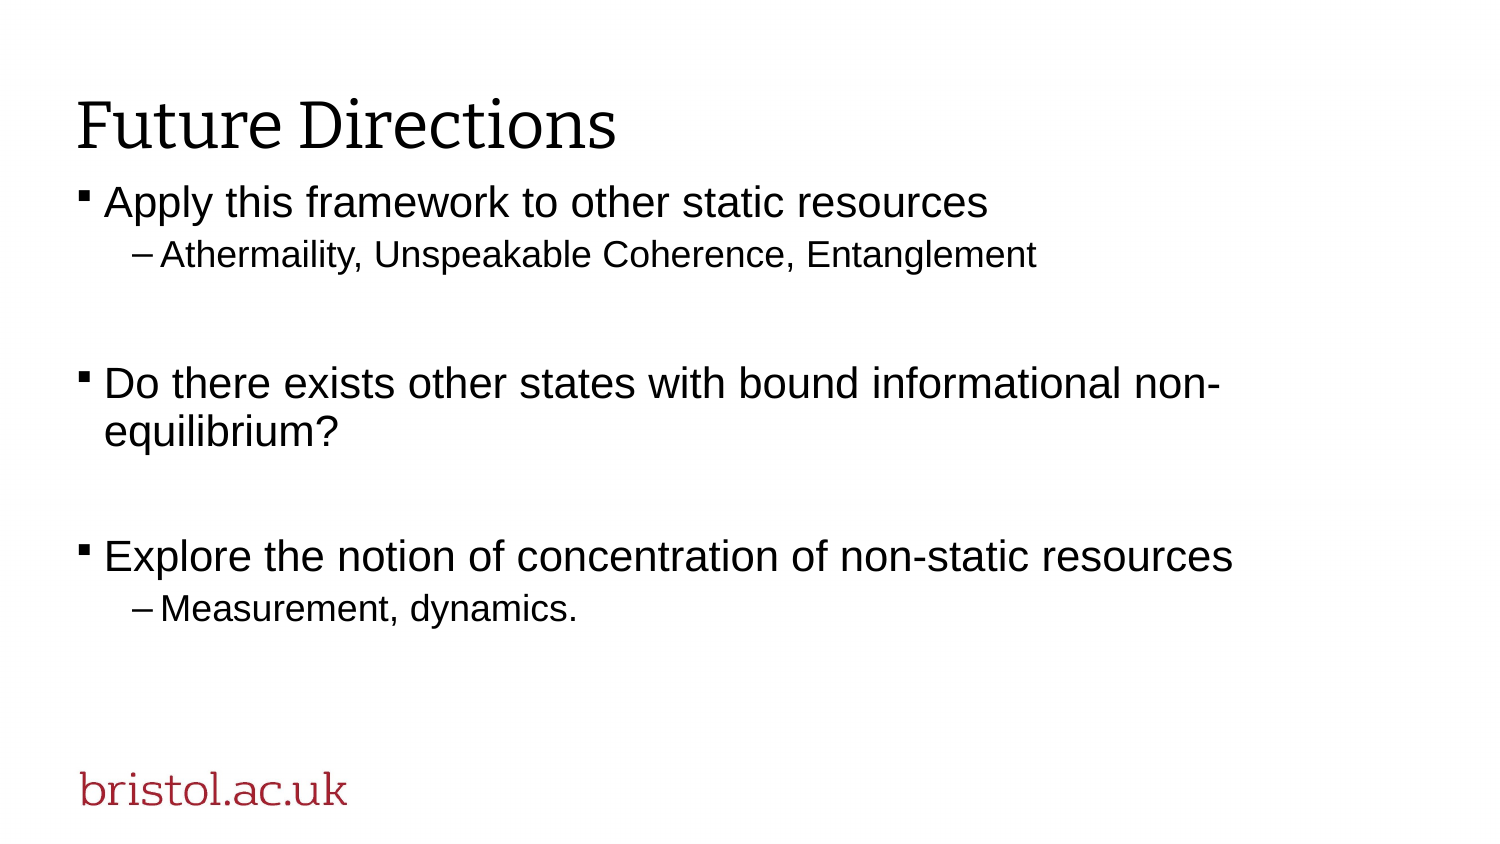

# Future Directions
Apply this framework to other static resources
Athermaility, Unspeakable Coherence, Entanglement

Do there exists other states with bound informational non-equilibrium?

Explore the notion of concentration of non-static resources
Measurement, dynamics.